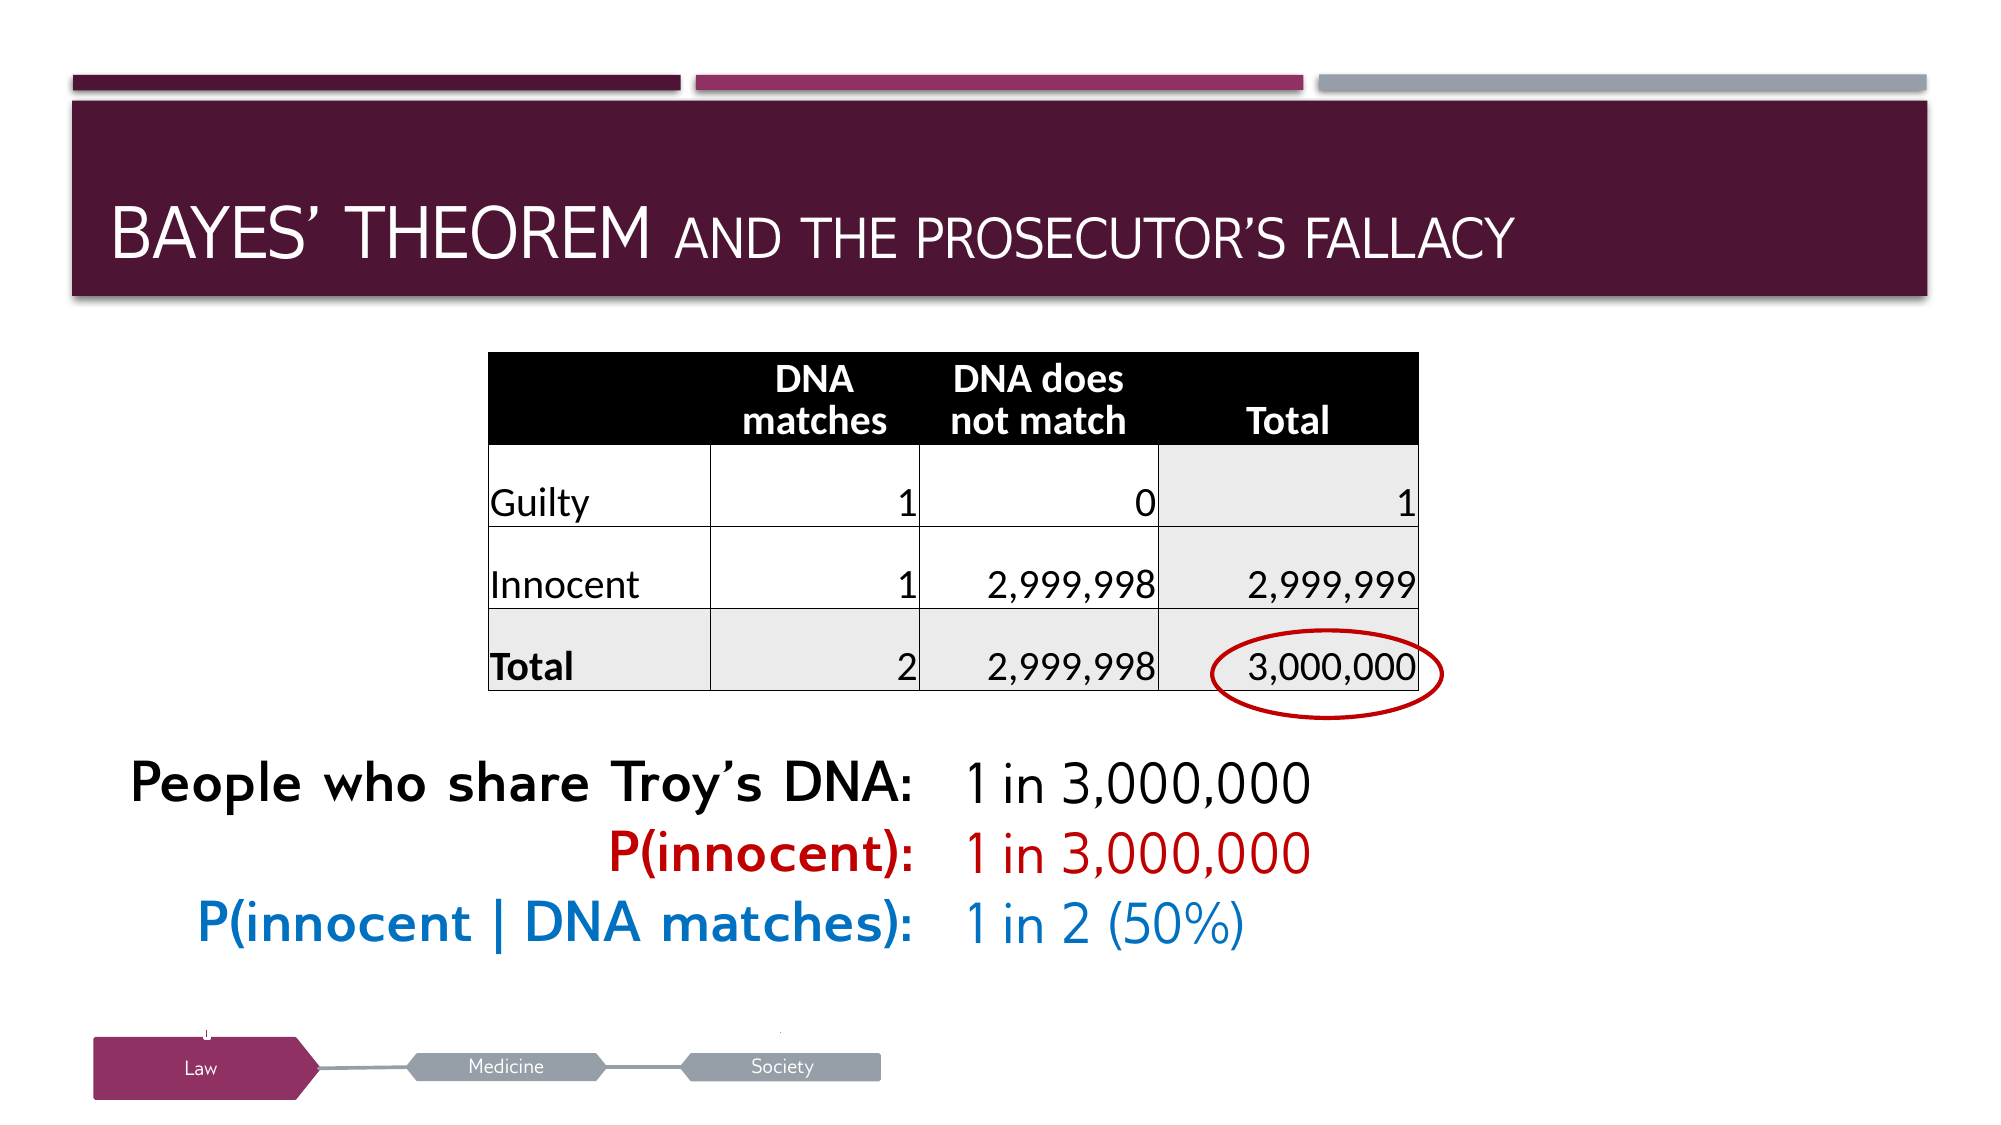

# BAYES’ THEOREM and the Prosecutor’s fallacy
|  | DNA matches | DNA does not match | Total |
| --- | --- | --- | --- |
| Guilty | 1 | 0 | 1 |
| Innocent | 1 | 2,999,998 | 2,999,999 |
| Total | 2 | 2,999,998 | 3,000,000 |

People who share Troy’s DNA:
P(innocent):
P(innocent | DNA matches):
1 in 3,000,000
1 in 3,000,000
1 in 2 (50%)
Law
Medicine
Society